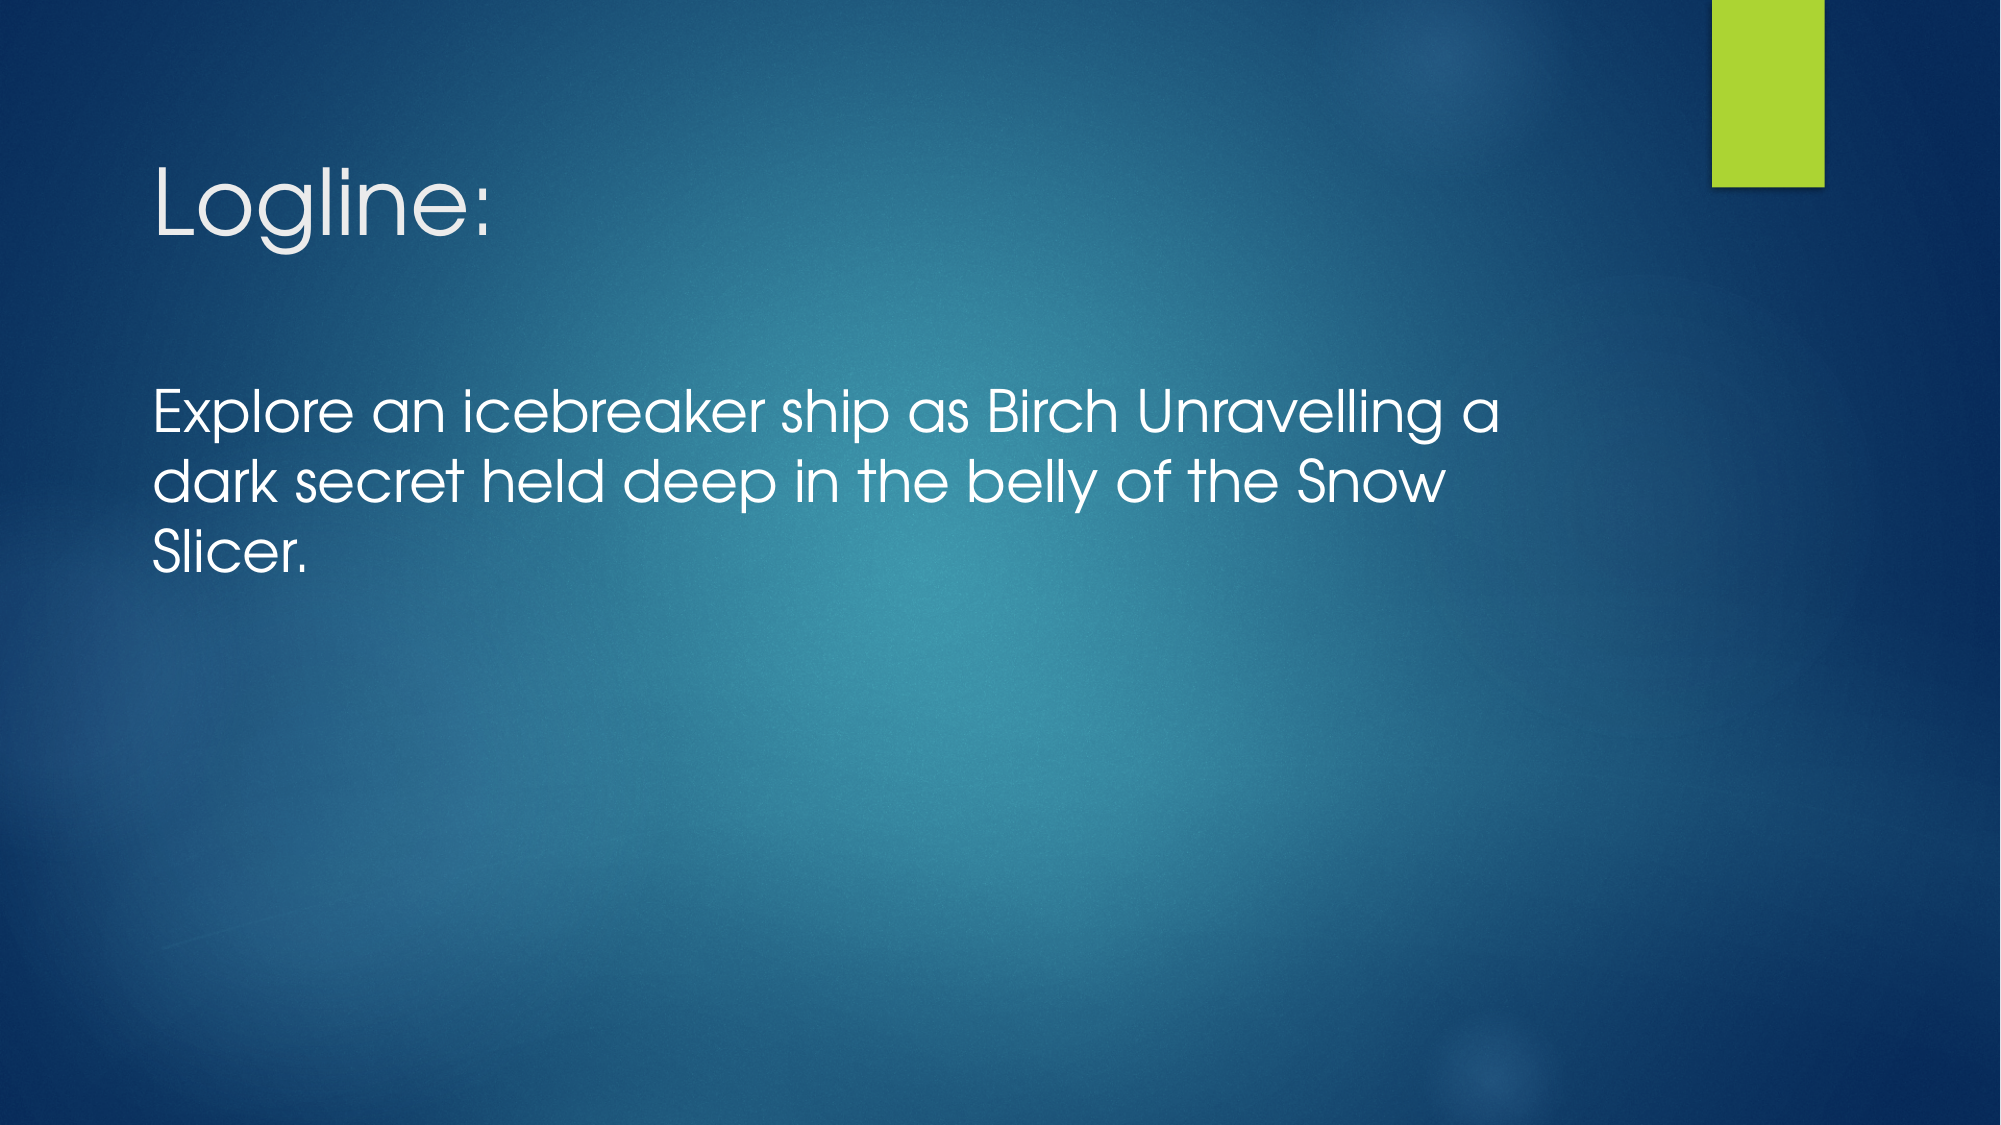

# Logline:
Explore an icebreaker ship as Birch Unravelling a dark secret held deep in the belly of the Snow Slicer.